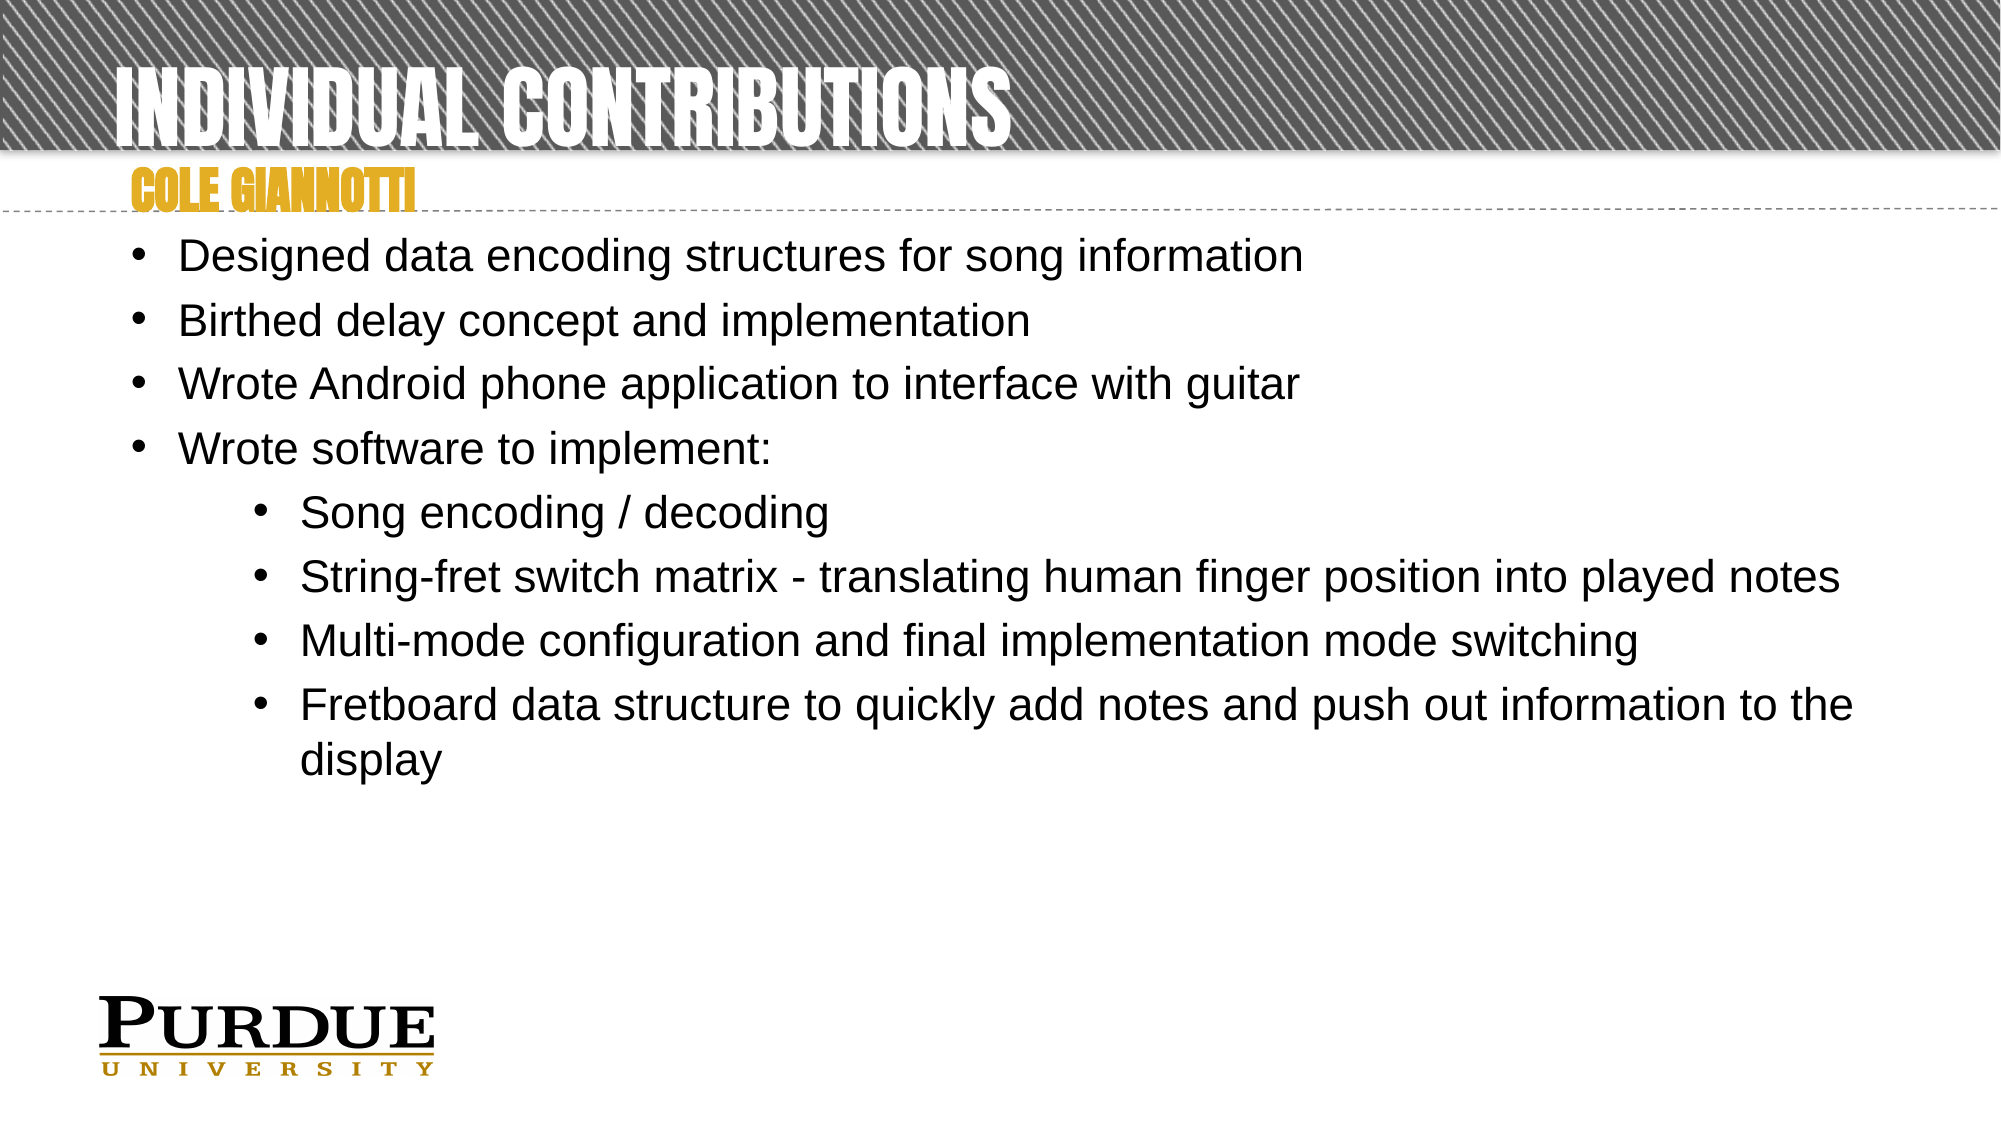

# Individual contributions
Cole giannotti
Designed data encoding structures for song information
Birthed delay concept and implementation
Wrote Android phone application to interface with guitar
Wrote software to implement:
Song encoding / decoding
String-fret switch matrix - translating human finger position into played notes
Multi-mode configuration and final implementation mode switching
Fretboard data structure to quickly add notes and push out information to the display